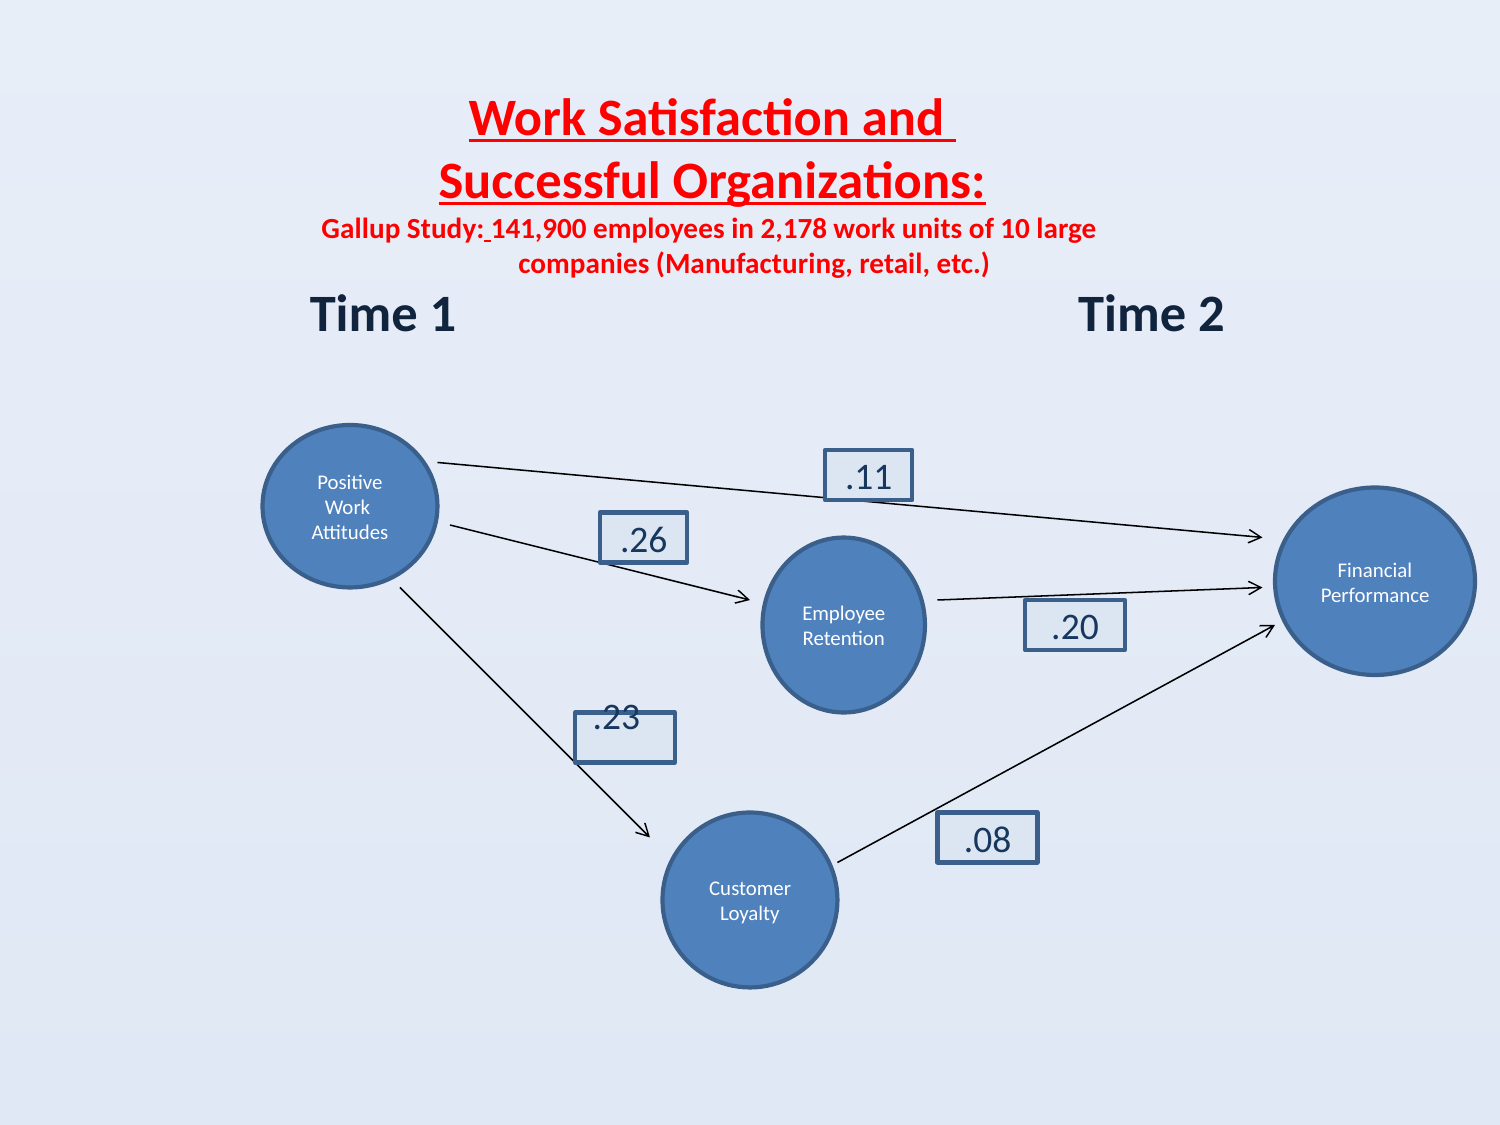

Work Satisfaction and
Successful Organizations:
Gallup Study: 141,900 employees in 2,178 work units of 10 large
             companies (Manufacturing, retail, etc.)
                 Time 1                                                     Time 2

Positive Work  Attitudes
.11
Financial Performance
.26
Employee Retention
.20
.23
Customer Loyalty
.08